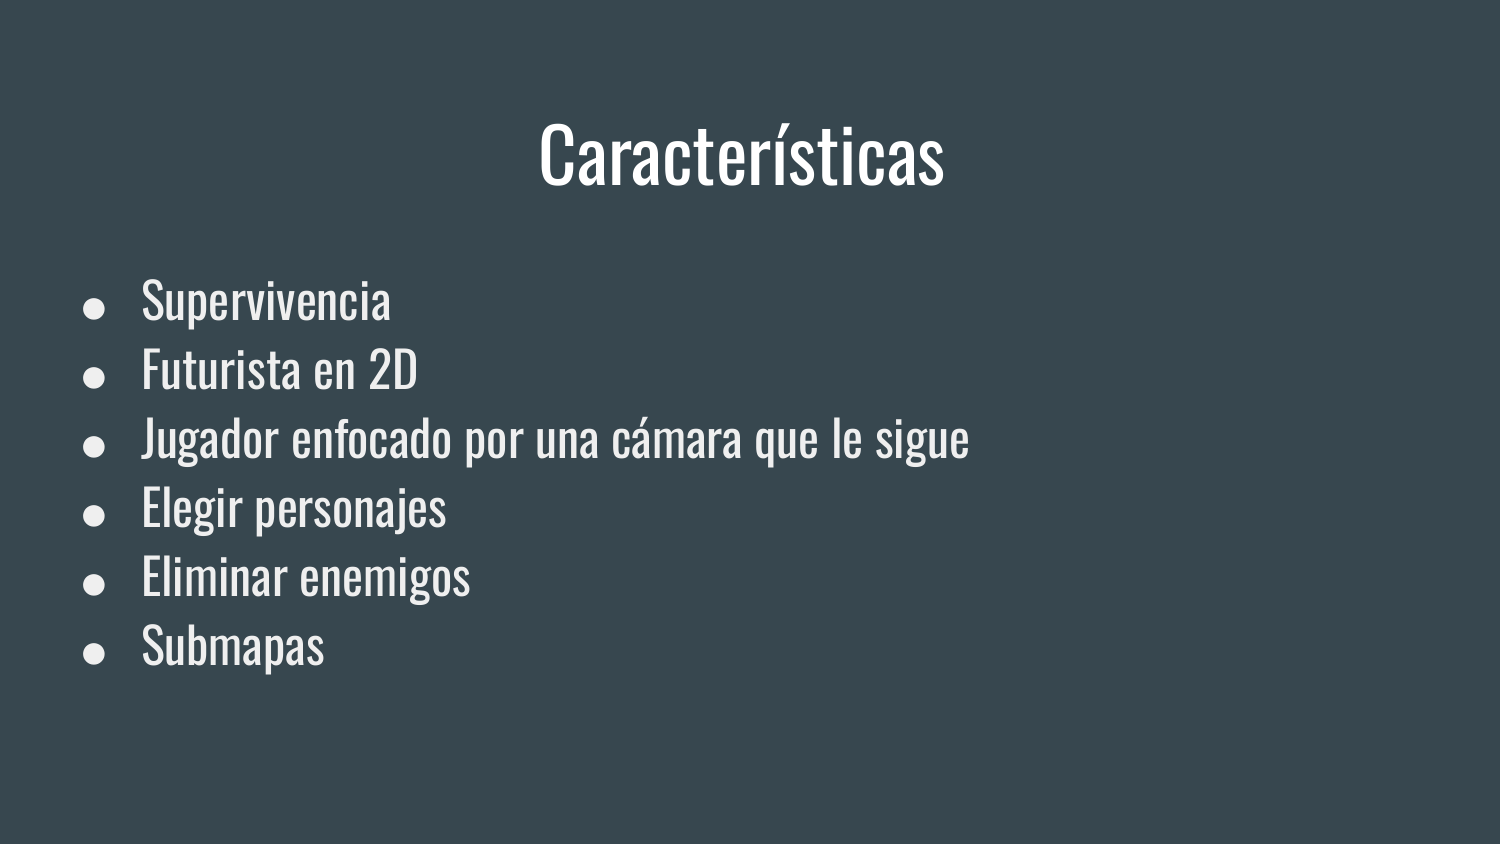

# Características
Supervivencia
Futurista en 2D
Jugador enfocado por una cámara que le sigue
Elegir personajes
Eliminar enemigos
Submapas